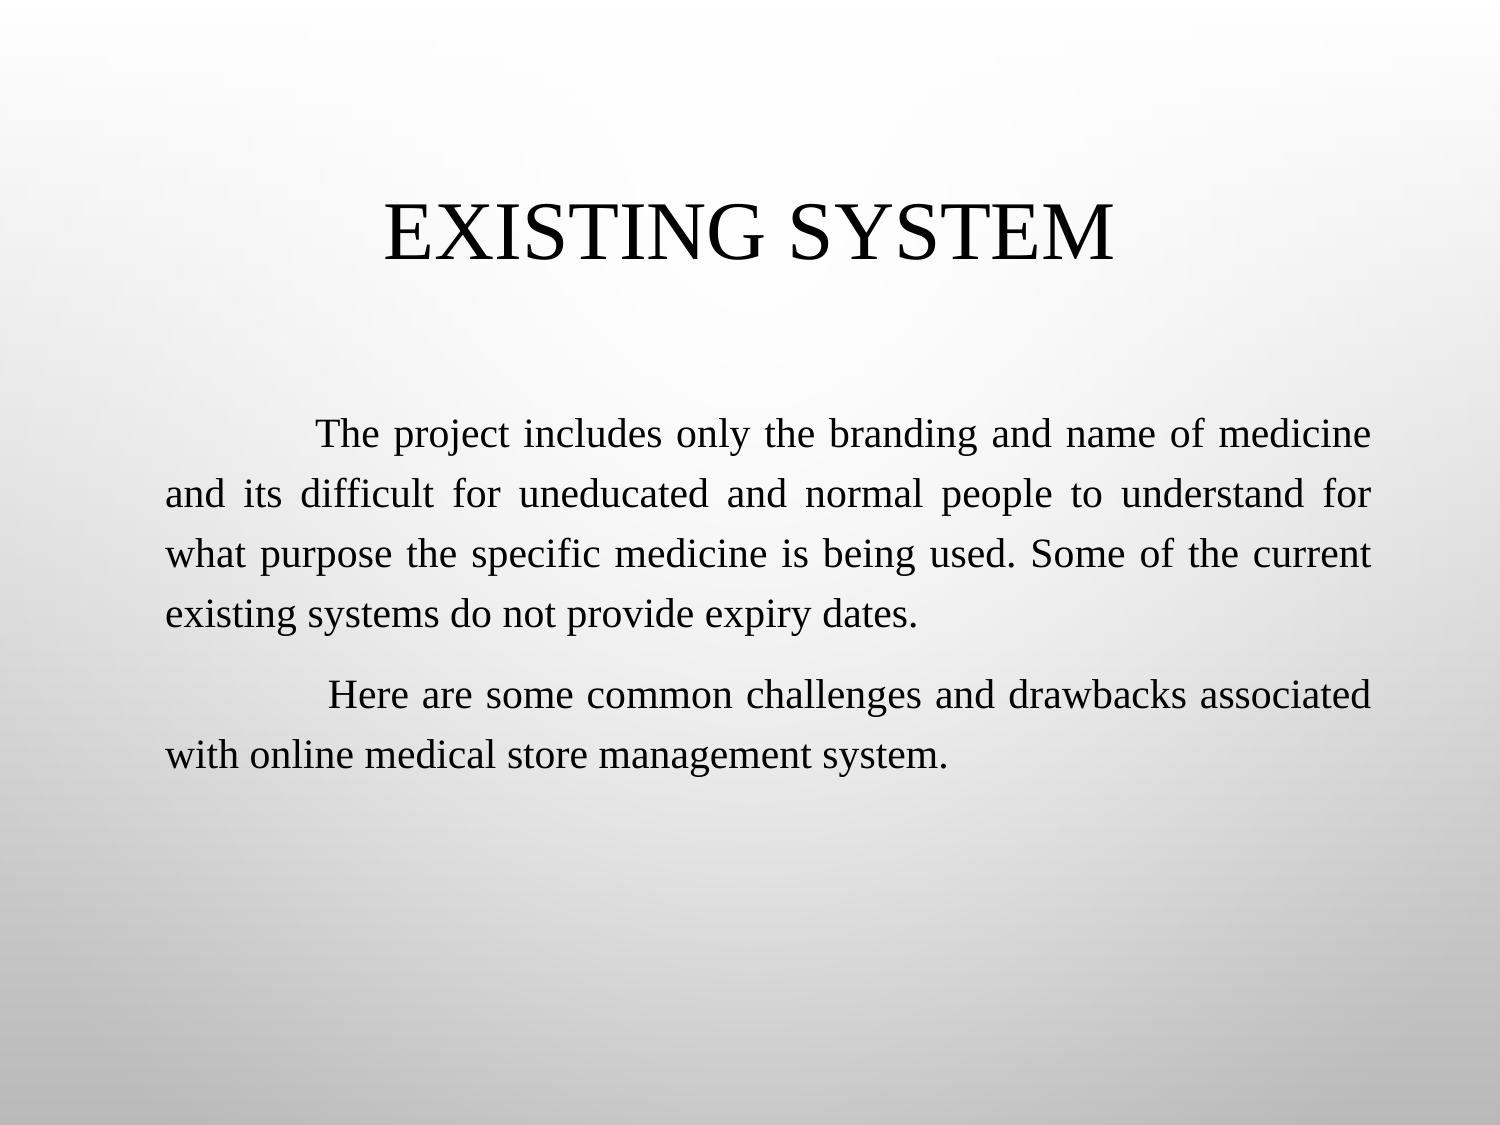

# EXISTING SYSTEM
		The project includes only the branding and name of medicine and its difficult for uneducated and normal people to understand for what purpose the specific medicine is being used. Some of the current existing systems do not provide expiry dates.
		 Here are some common challenges and drawbacks associated with online medical store management system.